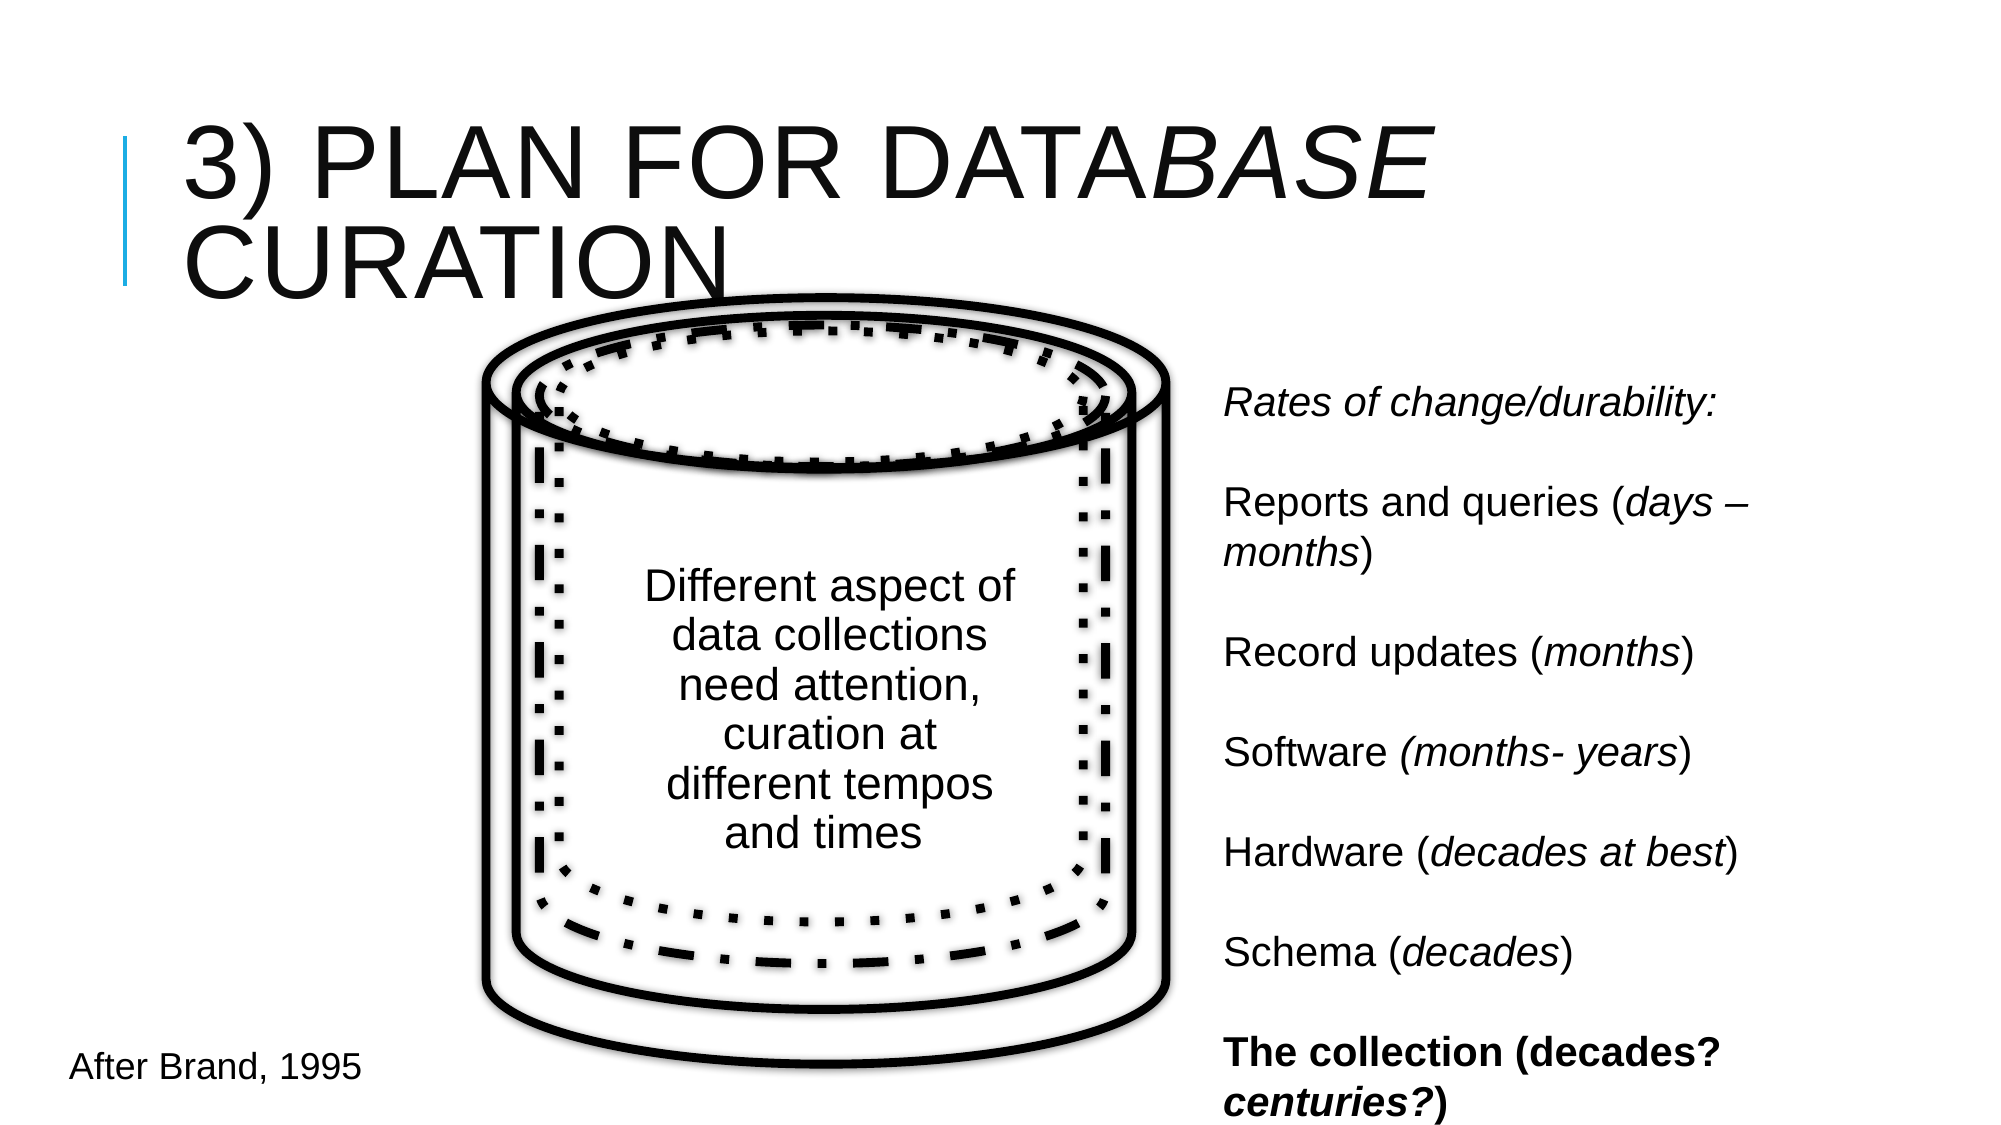

# 3) PLan for Database Curation

Rates of change/durability:

Reports and queries (days – months)

Record updates (months)

Software (months- years)

Hardware (decades at best)

Schema (decades)

The collection (decades? centuries?)
Different aspect of data collections need attention, curation at different tempos and times

After Brand, 1995